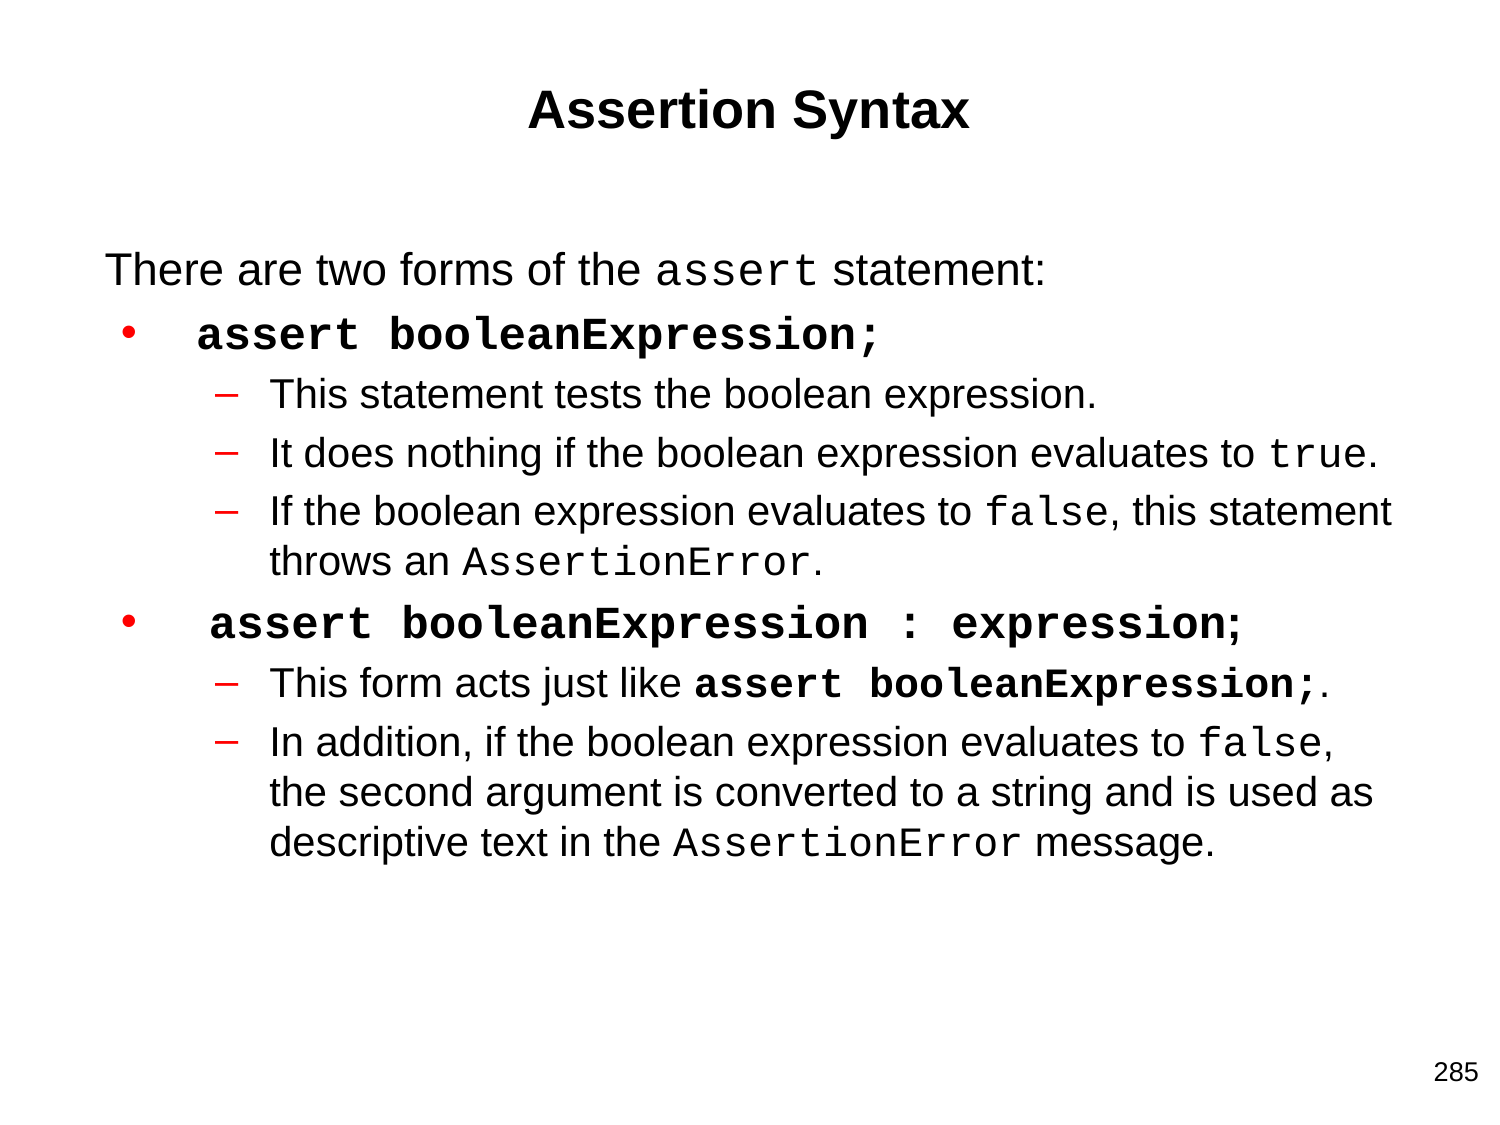

# Assertion Syntax
There are two forms of the assert statement:
assert booleanExpression;
This statement tests the boolean expression.
It does nothing if the boolean expression evaluates to true.
If the boolean expression evaluates to false, this statement throws an AssertionError.
 assert booleanExpression : expression;
This form acts just like assert booleanExpression;.
In addition, if the boolean expression evaluates to false, the second argument is converted to a string and is used as descriptive text in the AssertionError message.
285